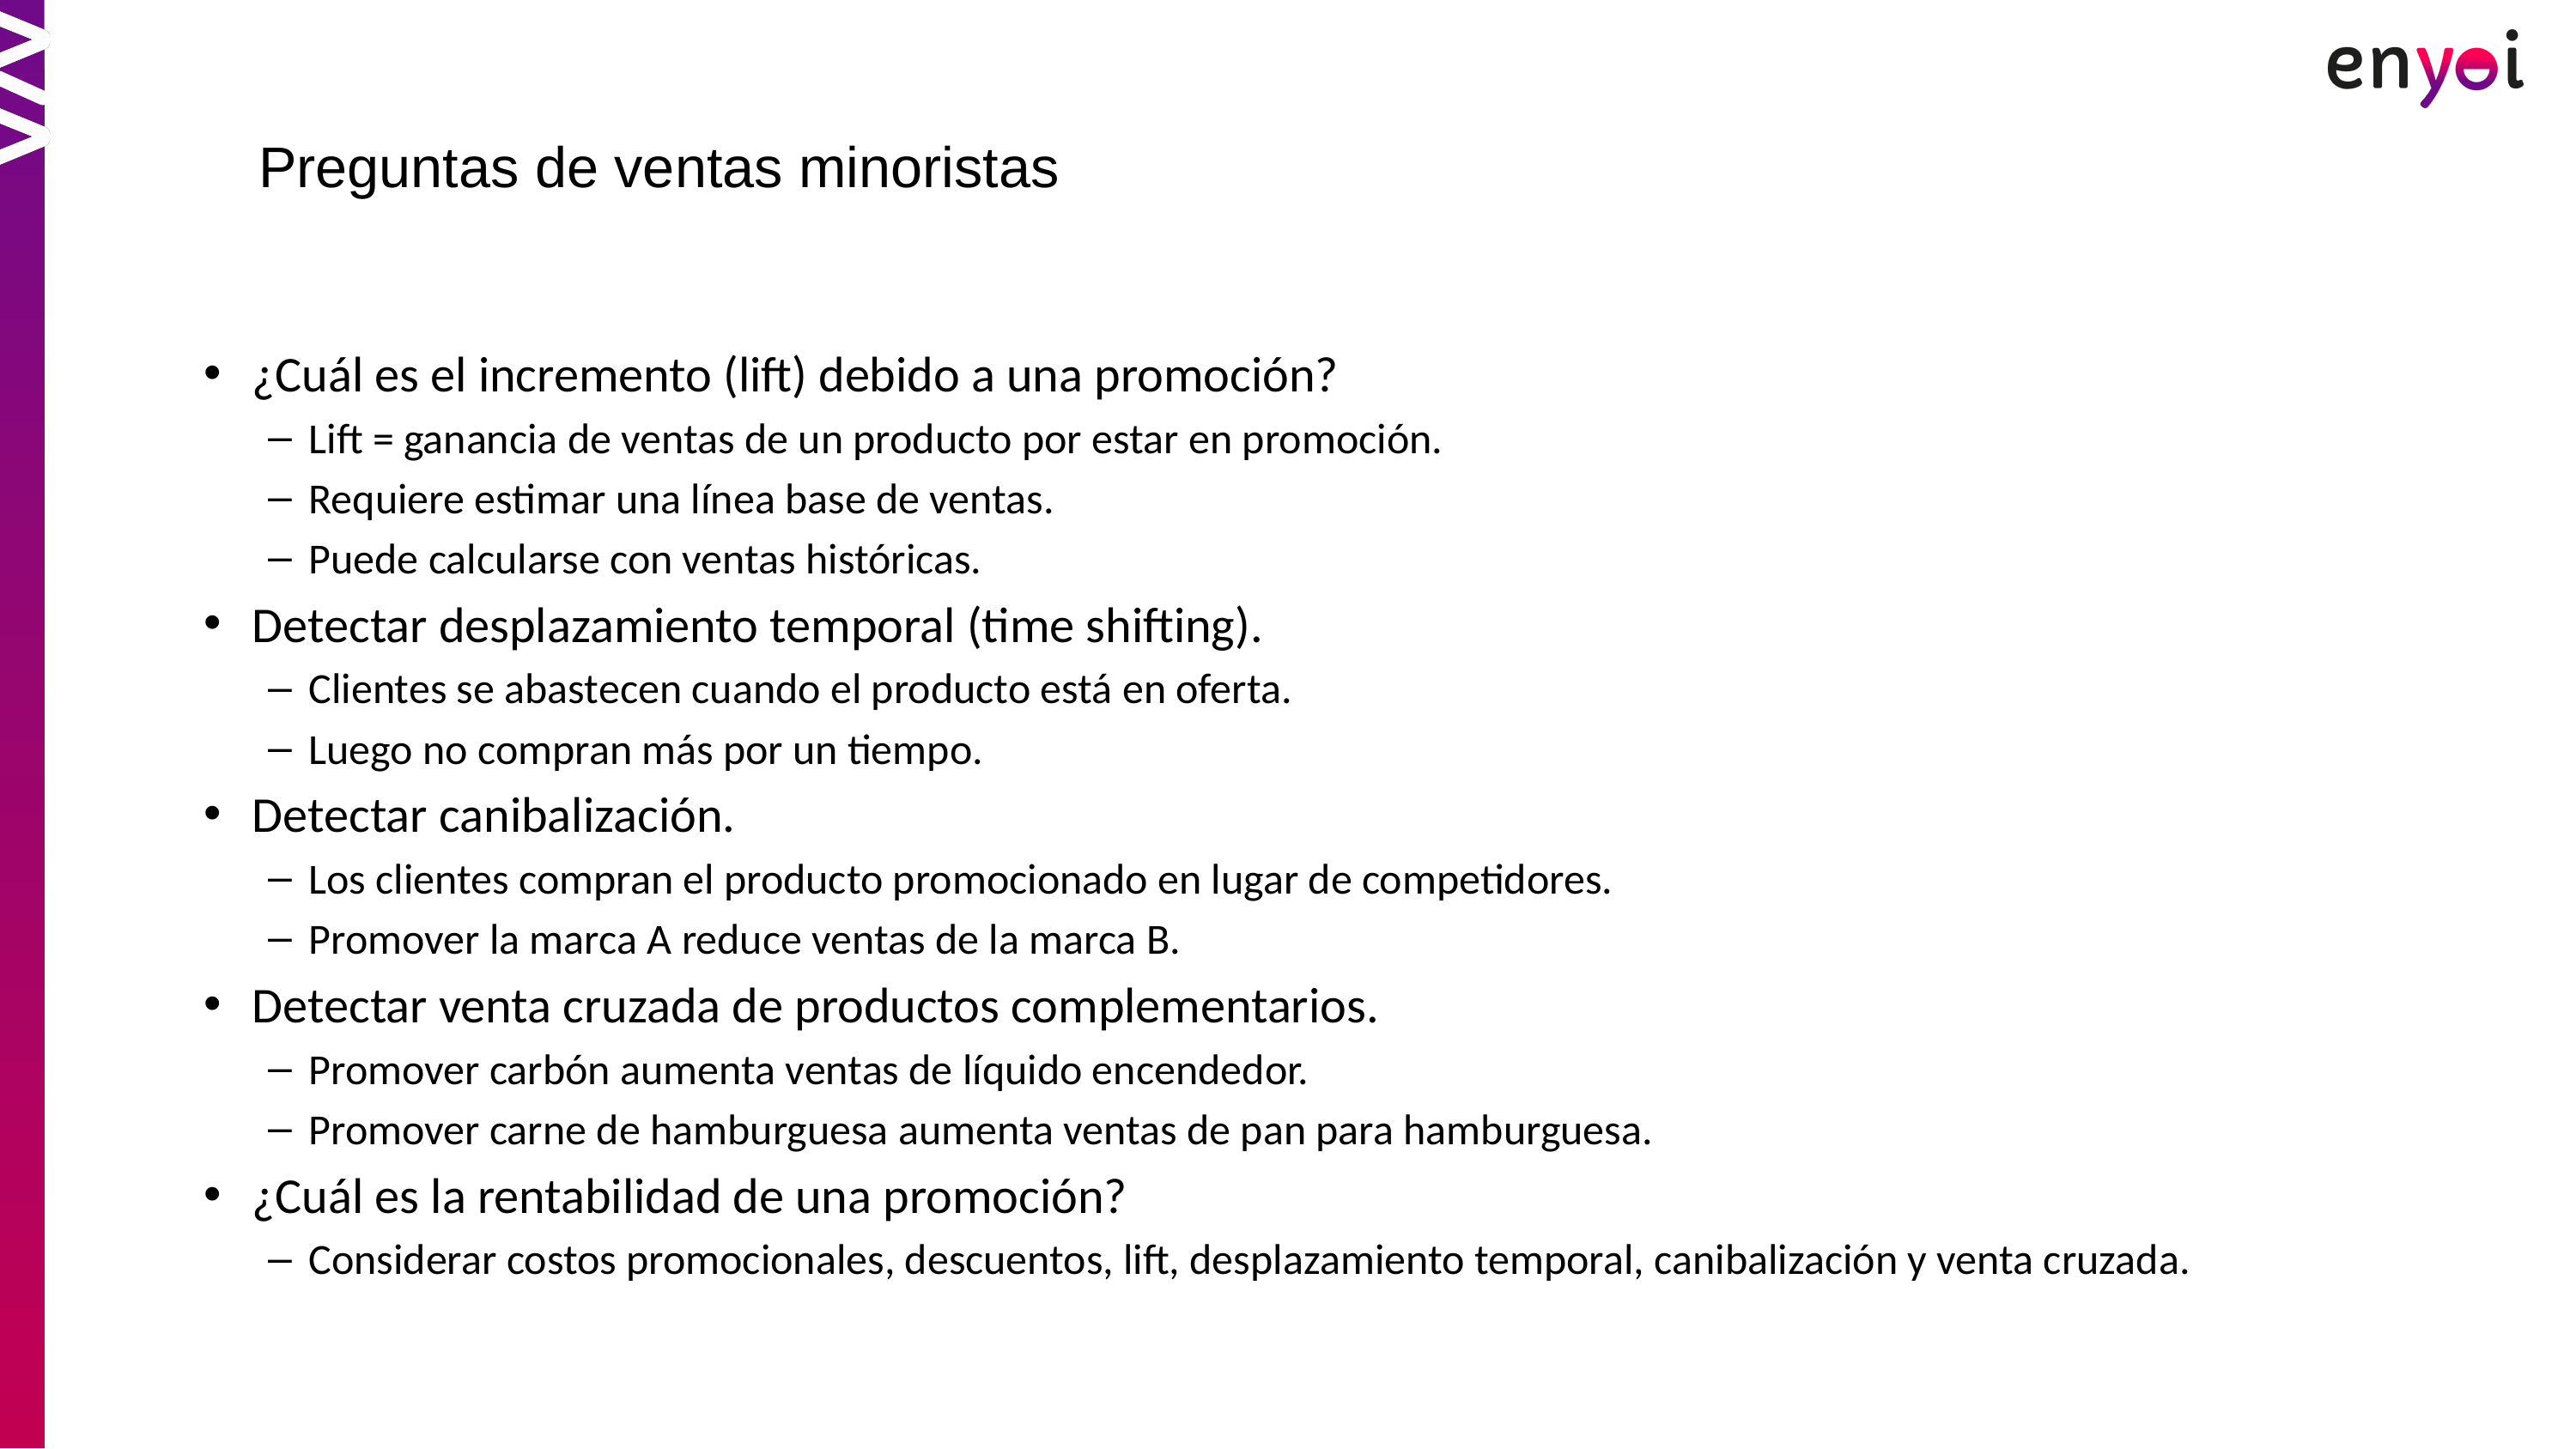

Preguntas de ventas minoristas
¿Cuál es el incremento (lift) debido a una promoción?
Lift = ganancia de ventas de un producto por estar en promoción.
Requiere estimar una línea base de ventas.
Puede calcularse con ventas históricas.
Detectar desplazamiento temporal (time shifting).
Clientes se abastecen cuando el producto está en oferta.
Luego no compran más por un tiempo.
Detectar canibalización.
Los clientes compran el producto promocionado en lugar de competidores.
Promover la marca A reduce ventas de la marca B.
Detectar venta cruzada de productos complementarios.
Promover carbón aumenta ventas de líquido encendedor.
Promover carne de hamburguesa aumenta ventas de pan para hamburguesa.
¿Cuál es la rentabilidad de una promoción?
Considerar costos promocionales, descuentos, lift, desplazamiento temporal, canibalización y venta cruzada.